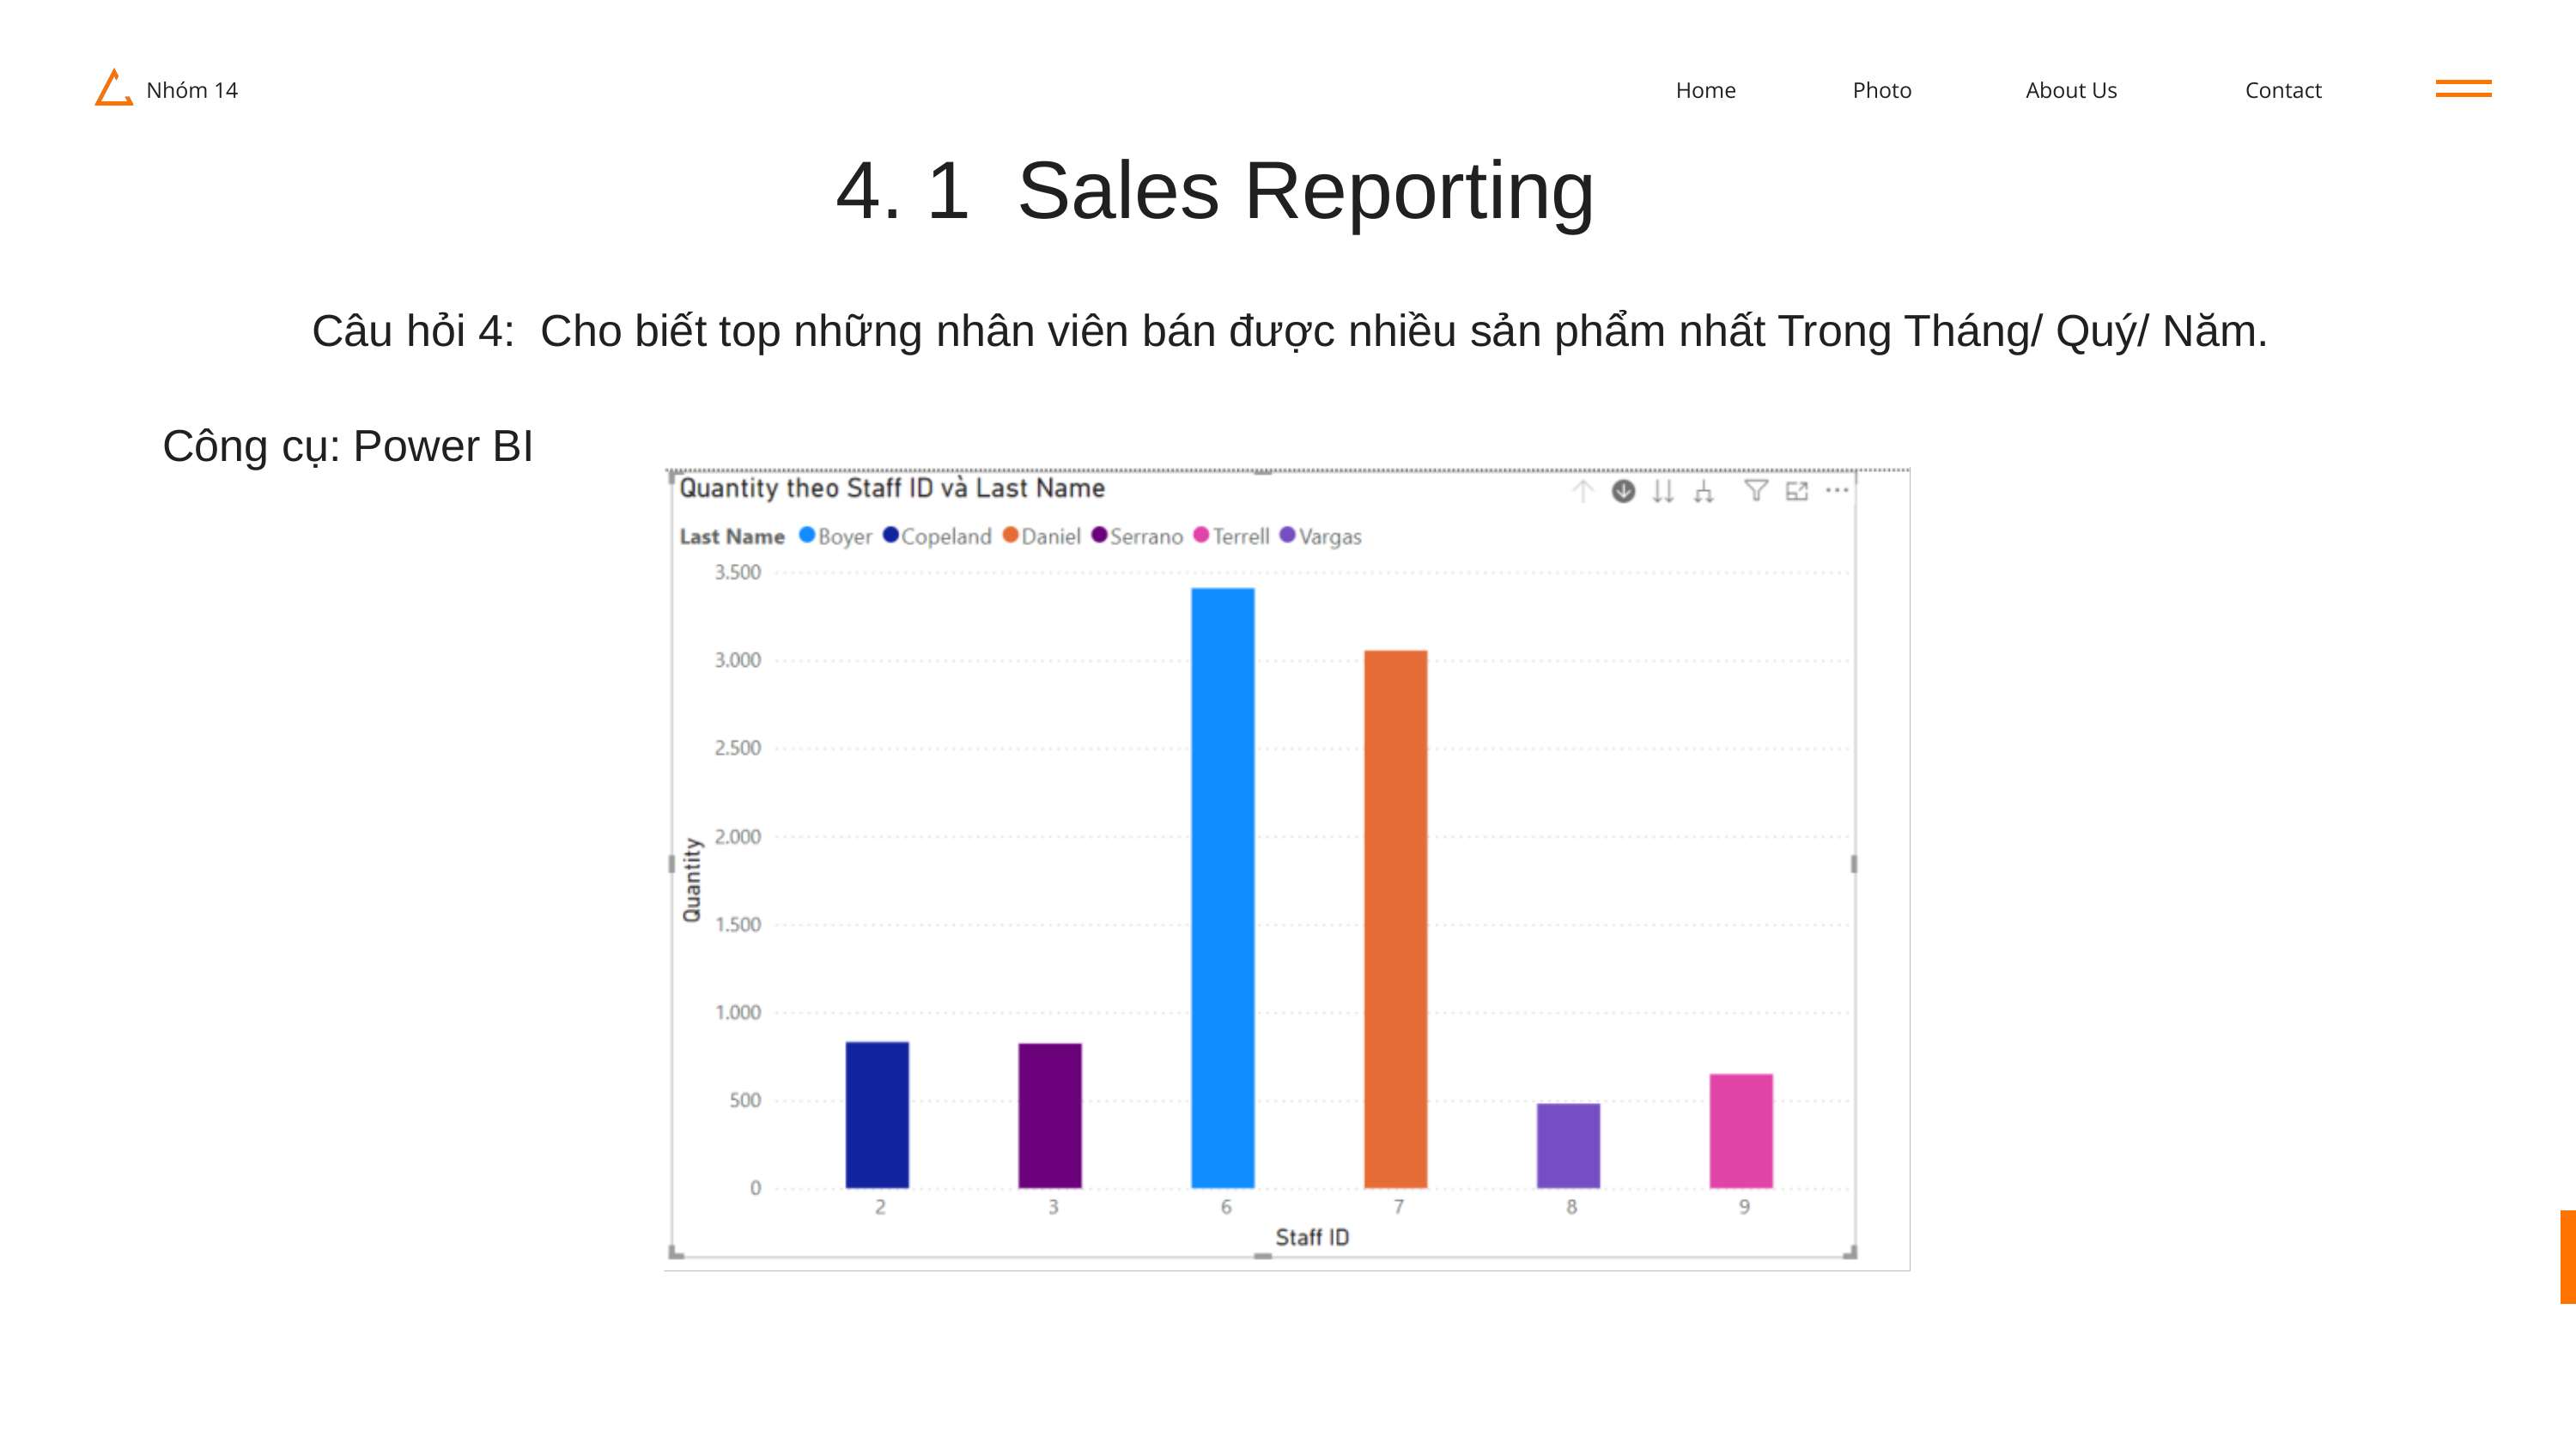

Nhóm 14
Home
Photo
About Us
Contact

4. 1  Sales Reporting
Câu hỏi 4:  Cho biết top những nhân viên bán được nhiều sản phẩm nhất Trong Tháng/ Quý/ Năm.

Công cụ: Power BI